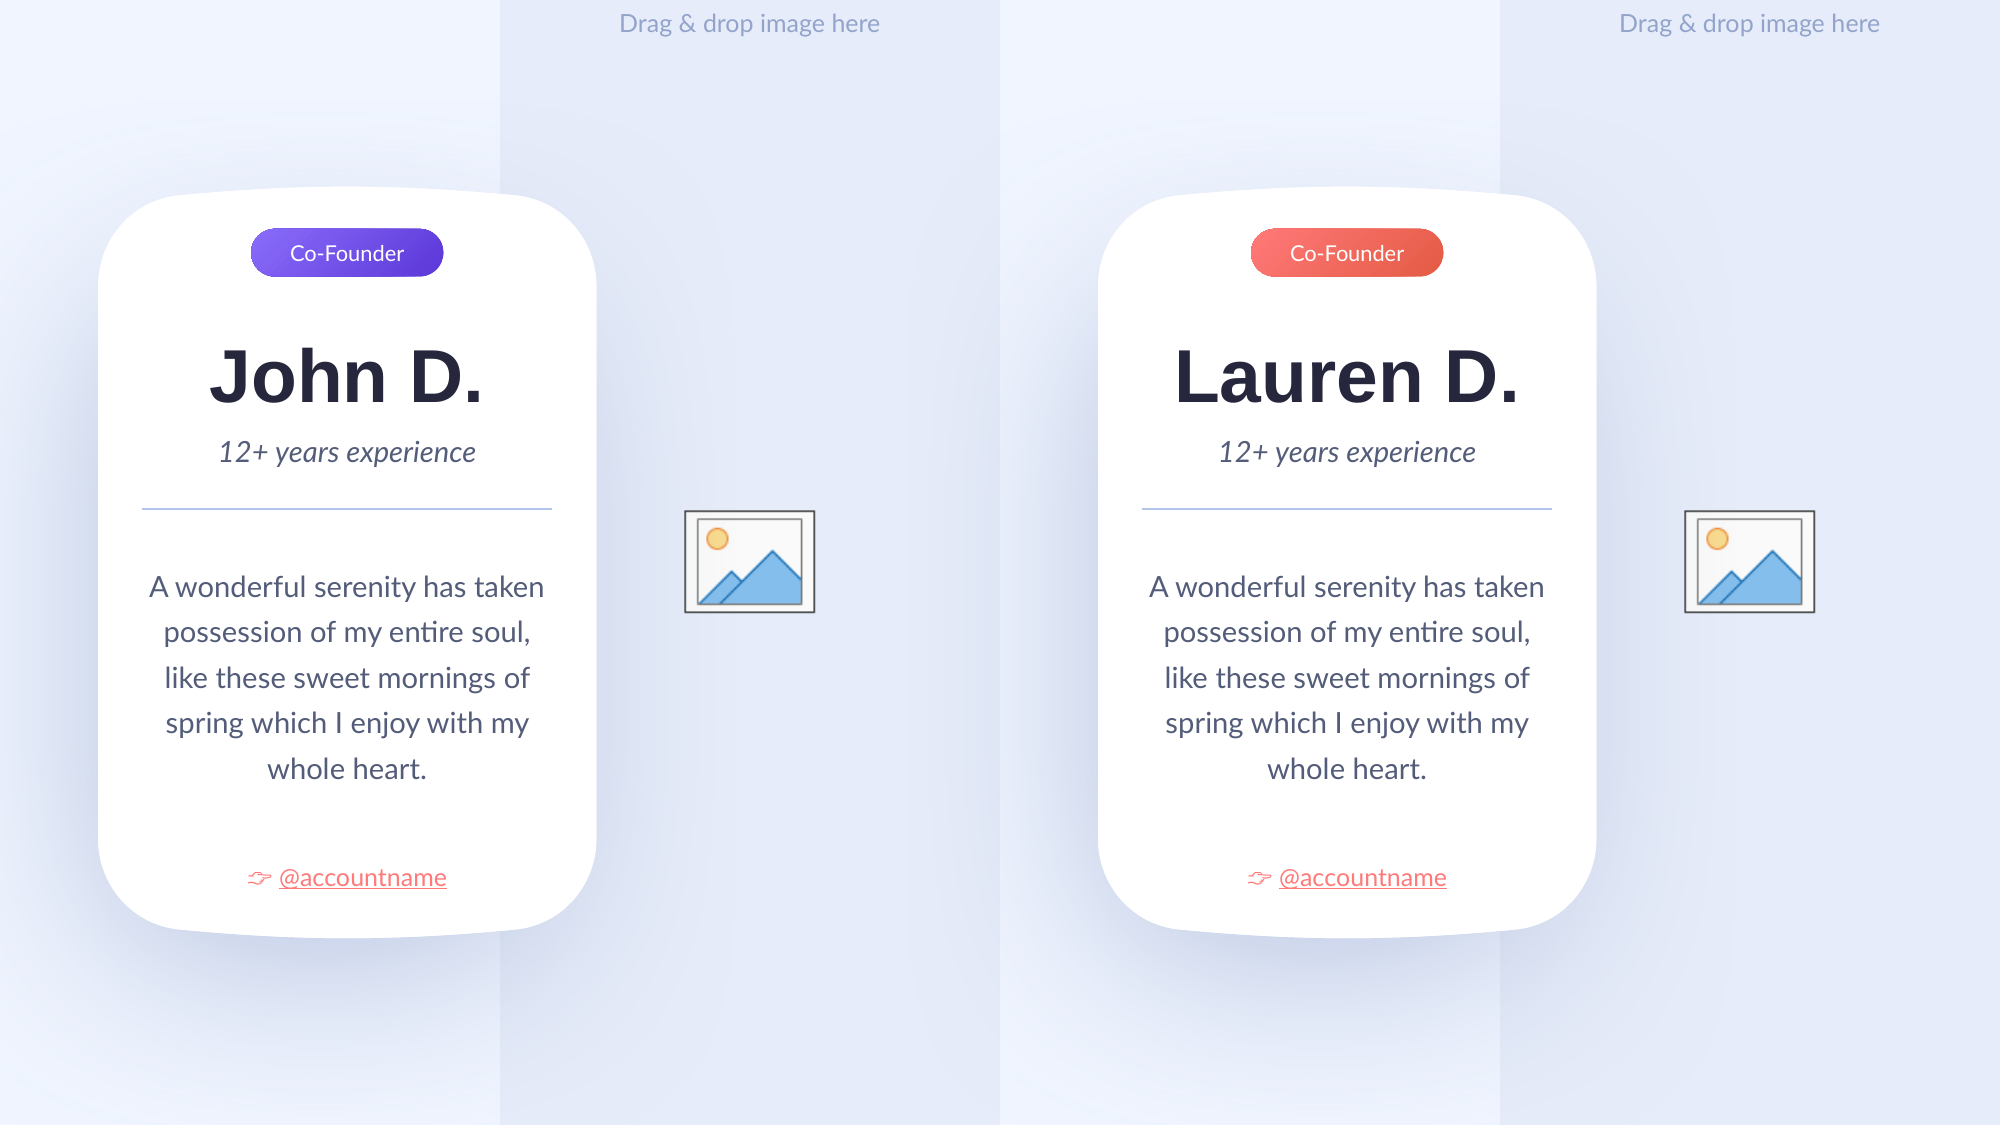

Co-Founder
Co-Founder
John D.
12+ years experience
Lauren D.
12+ years experience
A wonderful serenity has taken possession of my entire soul, like these sweet mornings of spring which I enjoy with my whole heart.
A wonderful serenity has taken possession of my entire soul, like these sweet mornings of spring which I enjoy with my whole heart.
👉 @accountname
👉 @accountname